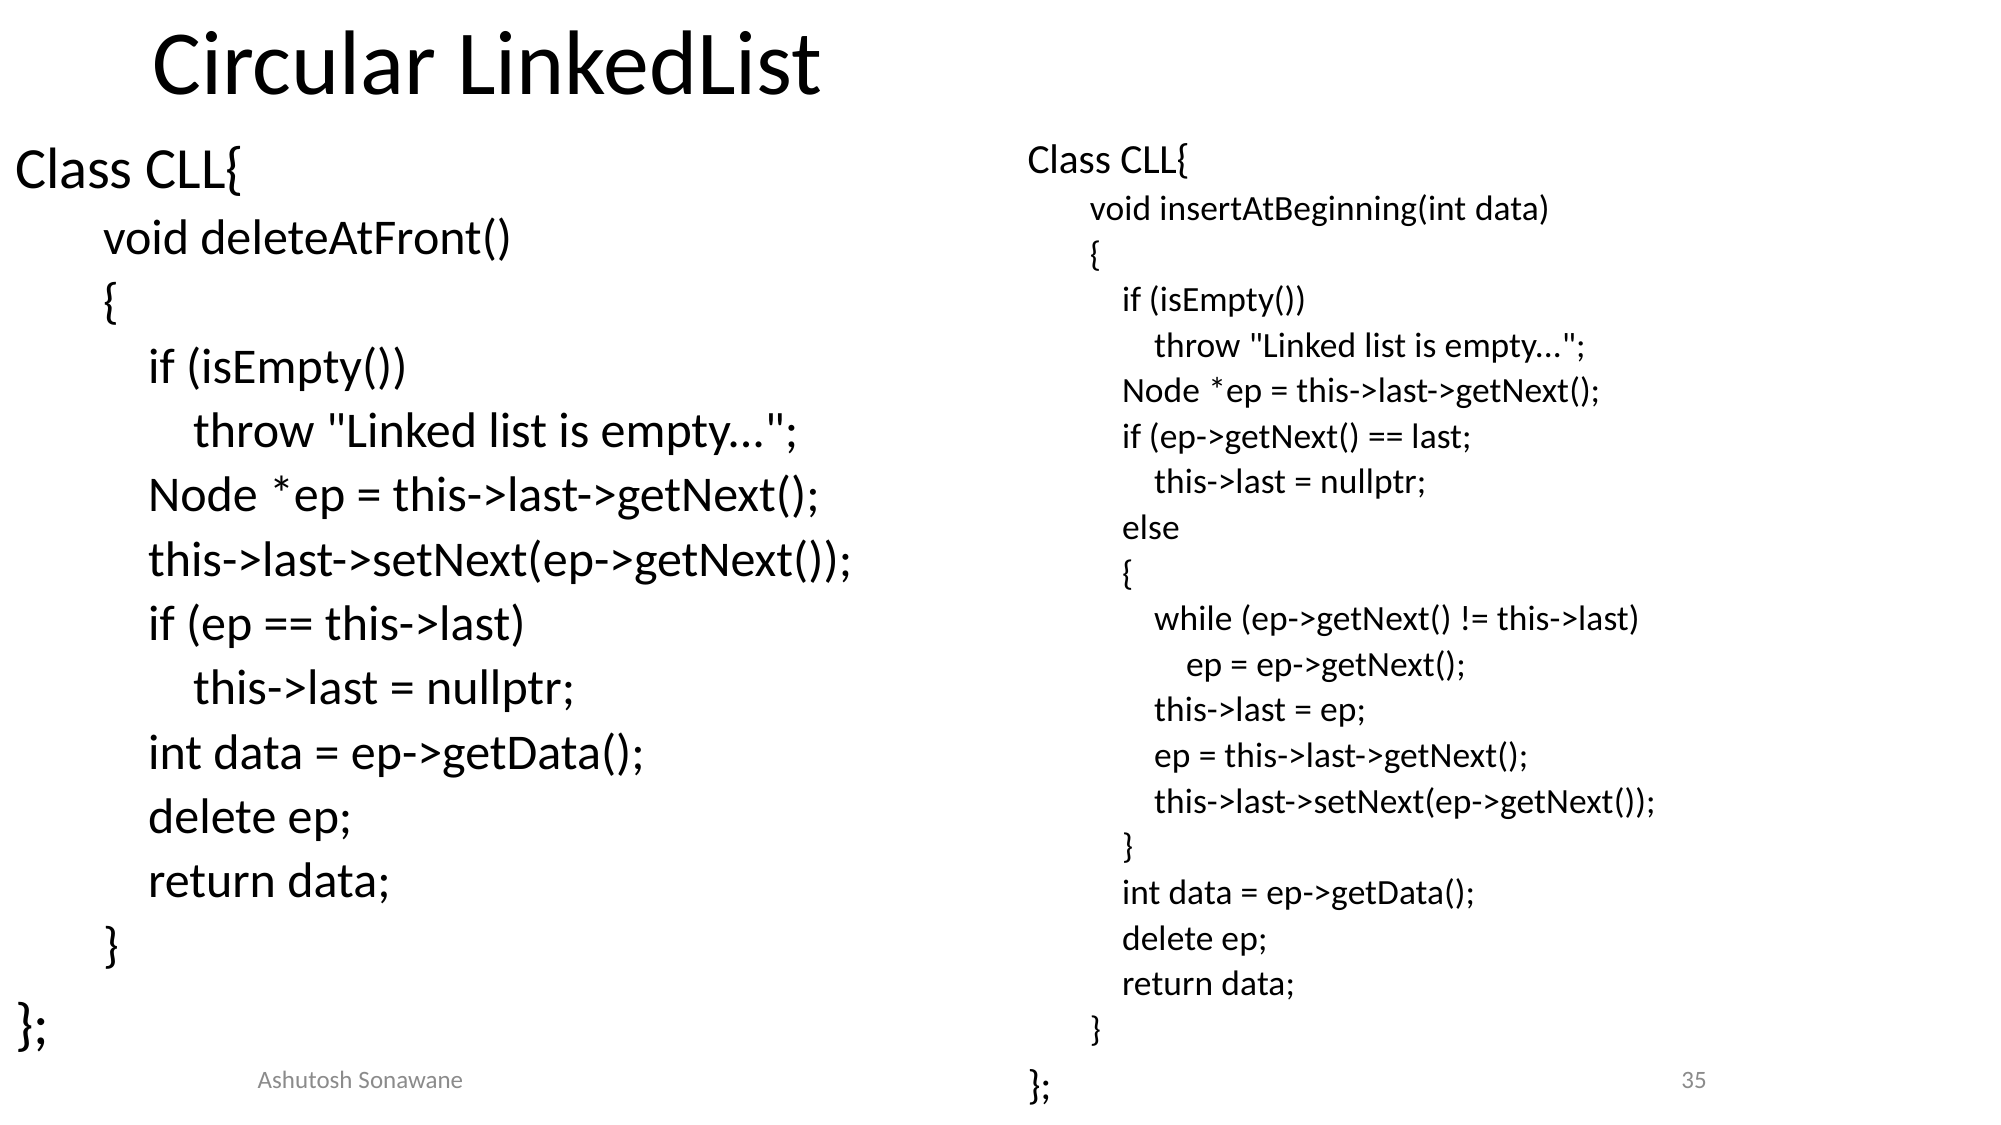

# Circular LinkedList
Class CLL{
void insertAtBeginning(int data)
{
    if (isEmpty())
        throw "Linked list is empty...";
    Node *ep = this->last->getNext();
    if (ep->getNext() == last;
        this->last = nullptr;
    else
    {
        while (ep->getNext() != this->last)
            ep = ep->getNext();
        this->last = ep;
        ep = this->last->getNext();
        this->last->setNext(ep->getNext());
    }
    int data = ep->getData();
    delete ep;
    return data;
}
};
Class CLL{
void deleteAtFront()
{
    if (isEmpty())
        throw "Linked list is empty...";
    Node *ep = this->last->getNext();
    this->last->setNext(ep->getNext());
    if (ep == this->last)
        this->last = nullptr;
    int data = ep->getData();
    delete ep;
    return data;
}
};
35
Ashutosh Sonawane